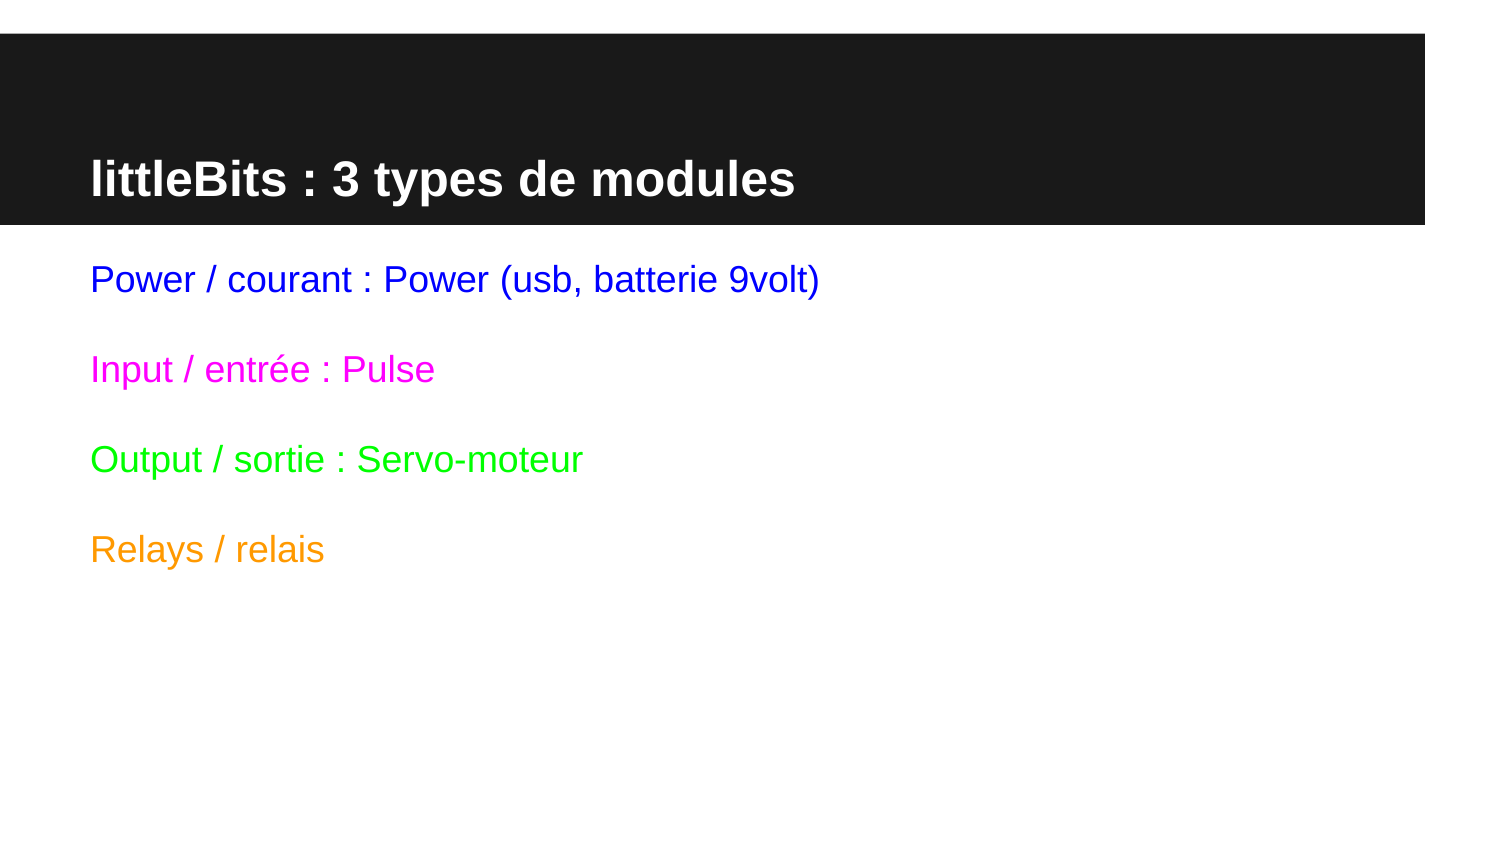

# littleBits : 3 types de modules
Power / courant : Power (usb, batterie 9volt)

Input / entrée : Pulse

Output / sortie : Servo-moteur

Relays / relais